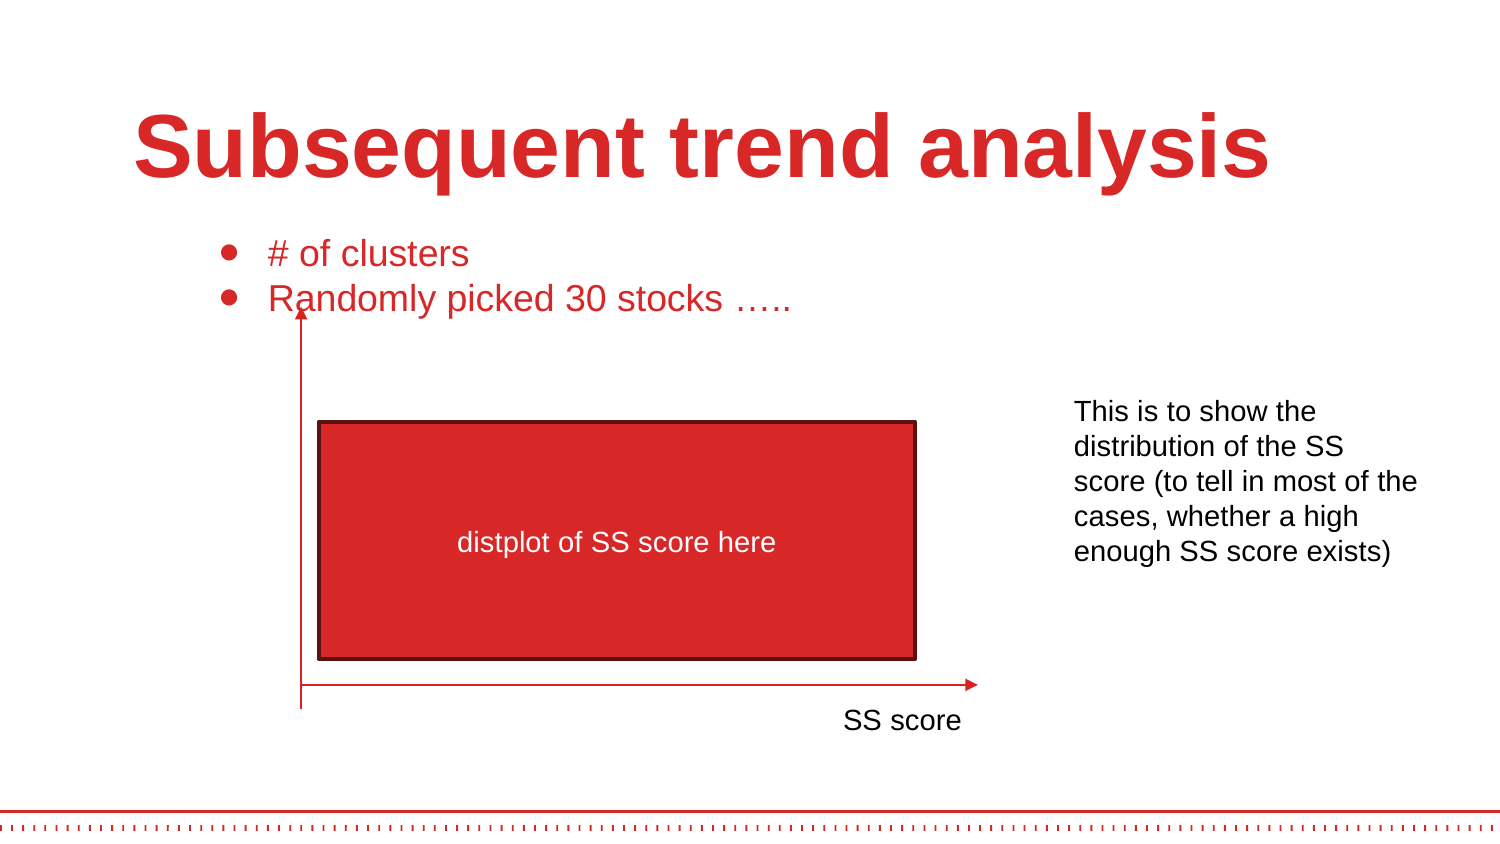

# Subsequent trend analysis
# of clusters
Randomly picked 30 stocks …..
This is to show the distribution of the SS score (to tell in most of the cases, whether a high enough SS score exists)
distplot of SS score here
SS score